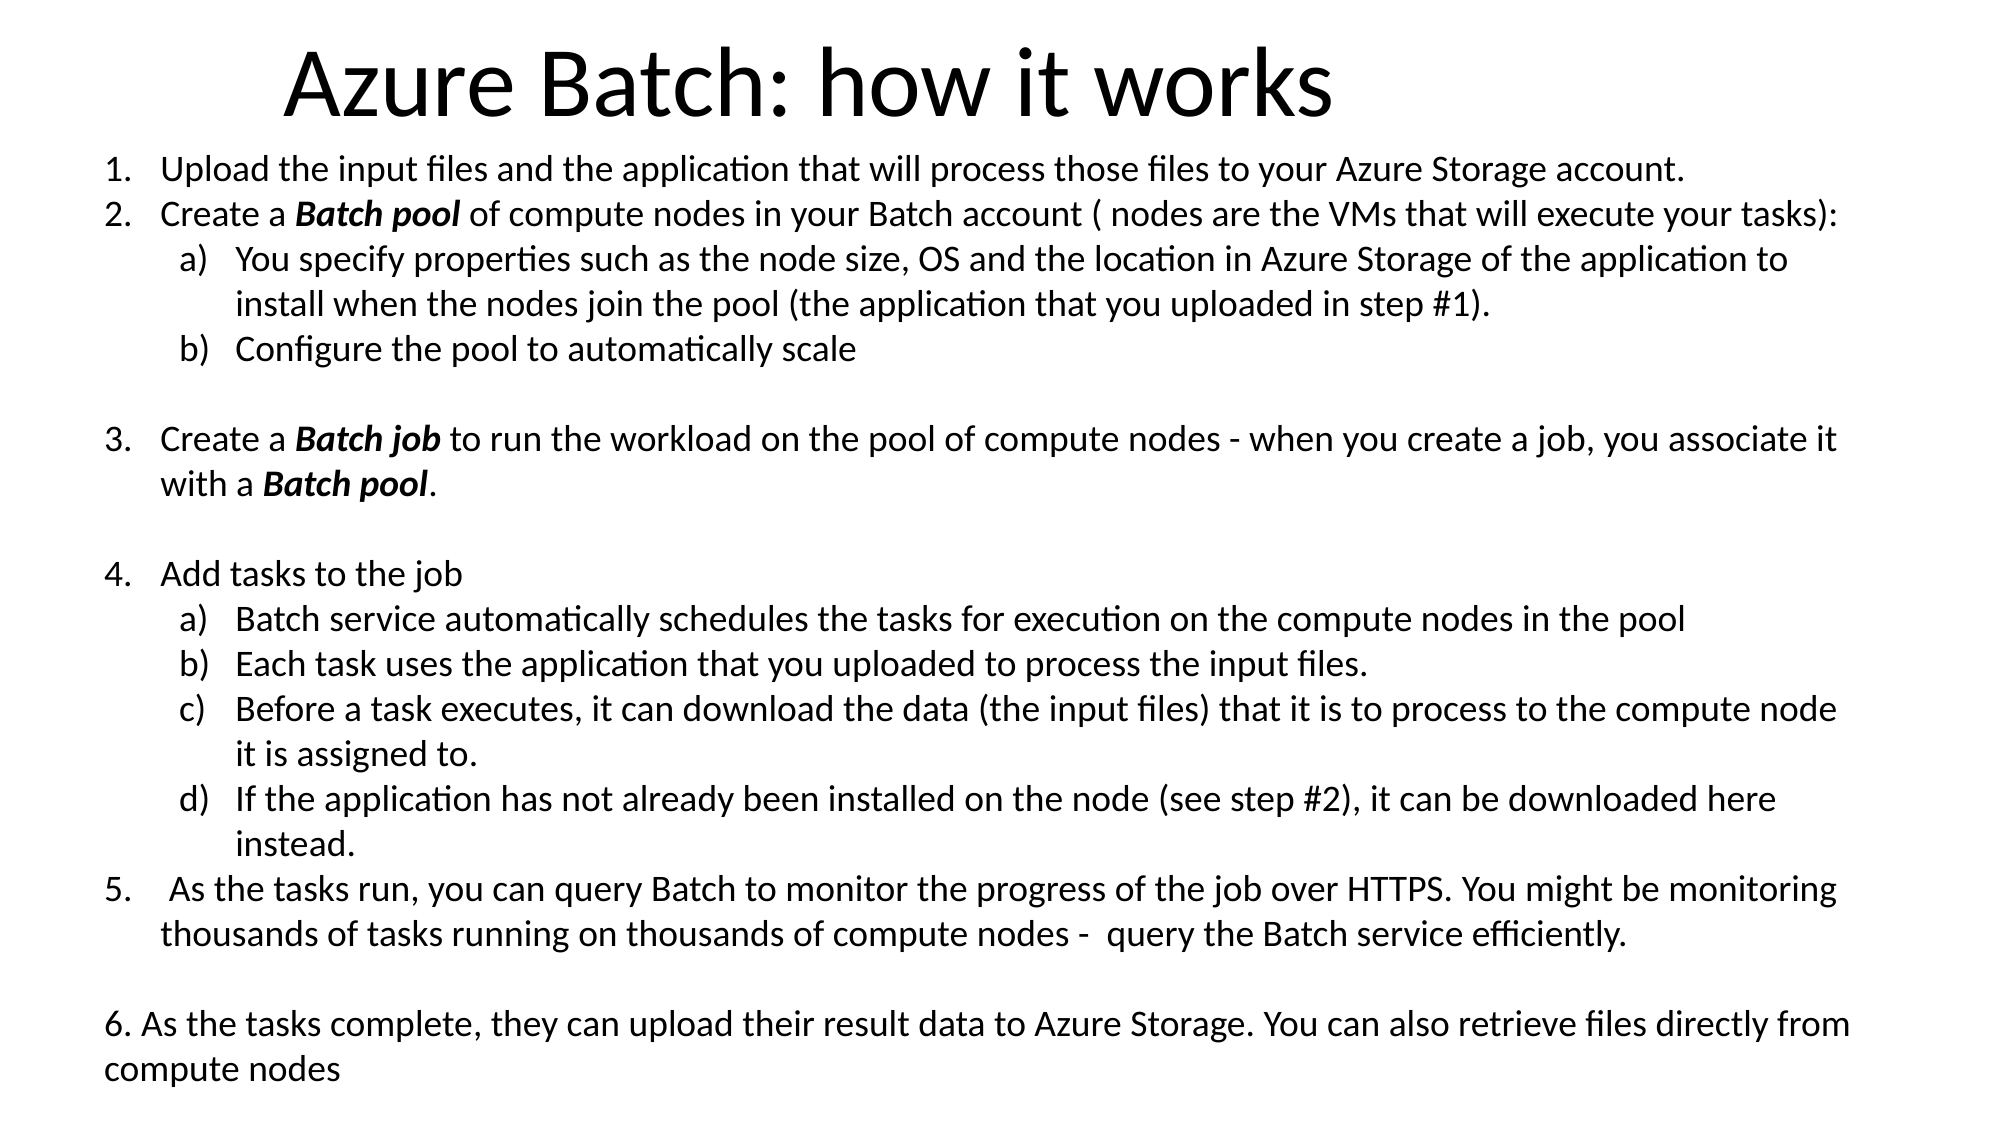

# Azure Batch: how it works
Upload the input files and the application that will process those files to your Azure Storage account.
Create a Batch pool of compute nodes in your Batch account ( nodes are the VMs that will execute your tasks):
You specify properties such as the node size, OS and the location in Azure Storage of the application to install when the nodes join the pool (the application that you uploaded in step #1).
Configure the pool to automatically scale

Create a Batch job to run the workload on the pool of compute nodes - when you create a job, you associate it with a Batch pool.

Add tasks to the job
Batch service automatically schedules the tasks for execution on the compute nodes in the pool
Each task uses the application that you uploaded to process the input files.
Before a task executes, it can download the data (the input files) that it is to process to the compute node it is assigned to.
If the application has not already been installed on the node (see step #2), it can be downloaded here instead.
 As the tasks run, you can query Batch to monitor the progress of the job over HTTPS. You might be monitoring thousands of tasks running on thousands of compute nodes -  query the Batch service efficiently.

6. As the tasks complete, they can upload their result data to Azure Storage. You can also retrieve files directly from compute nodes